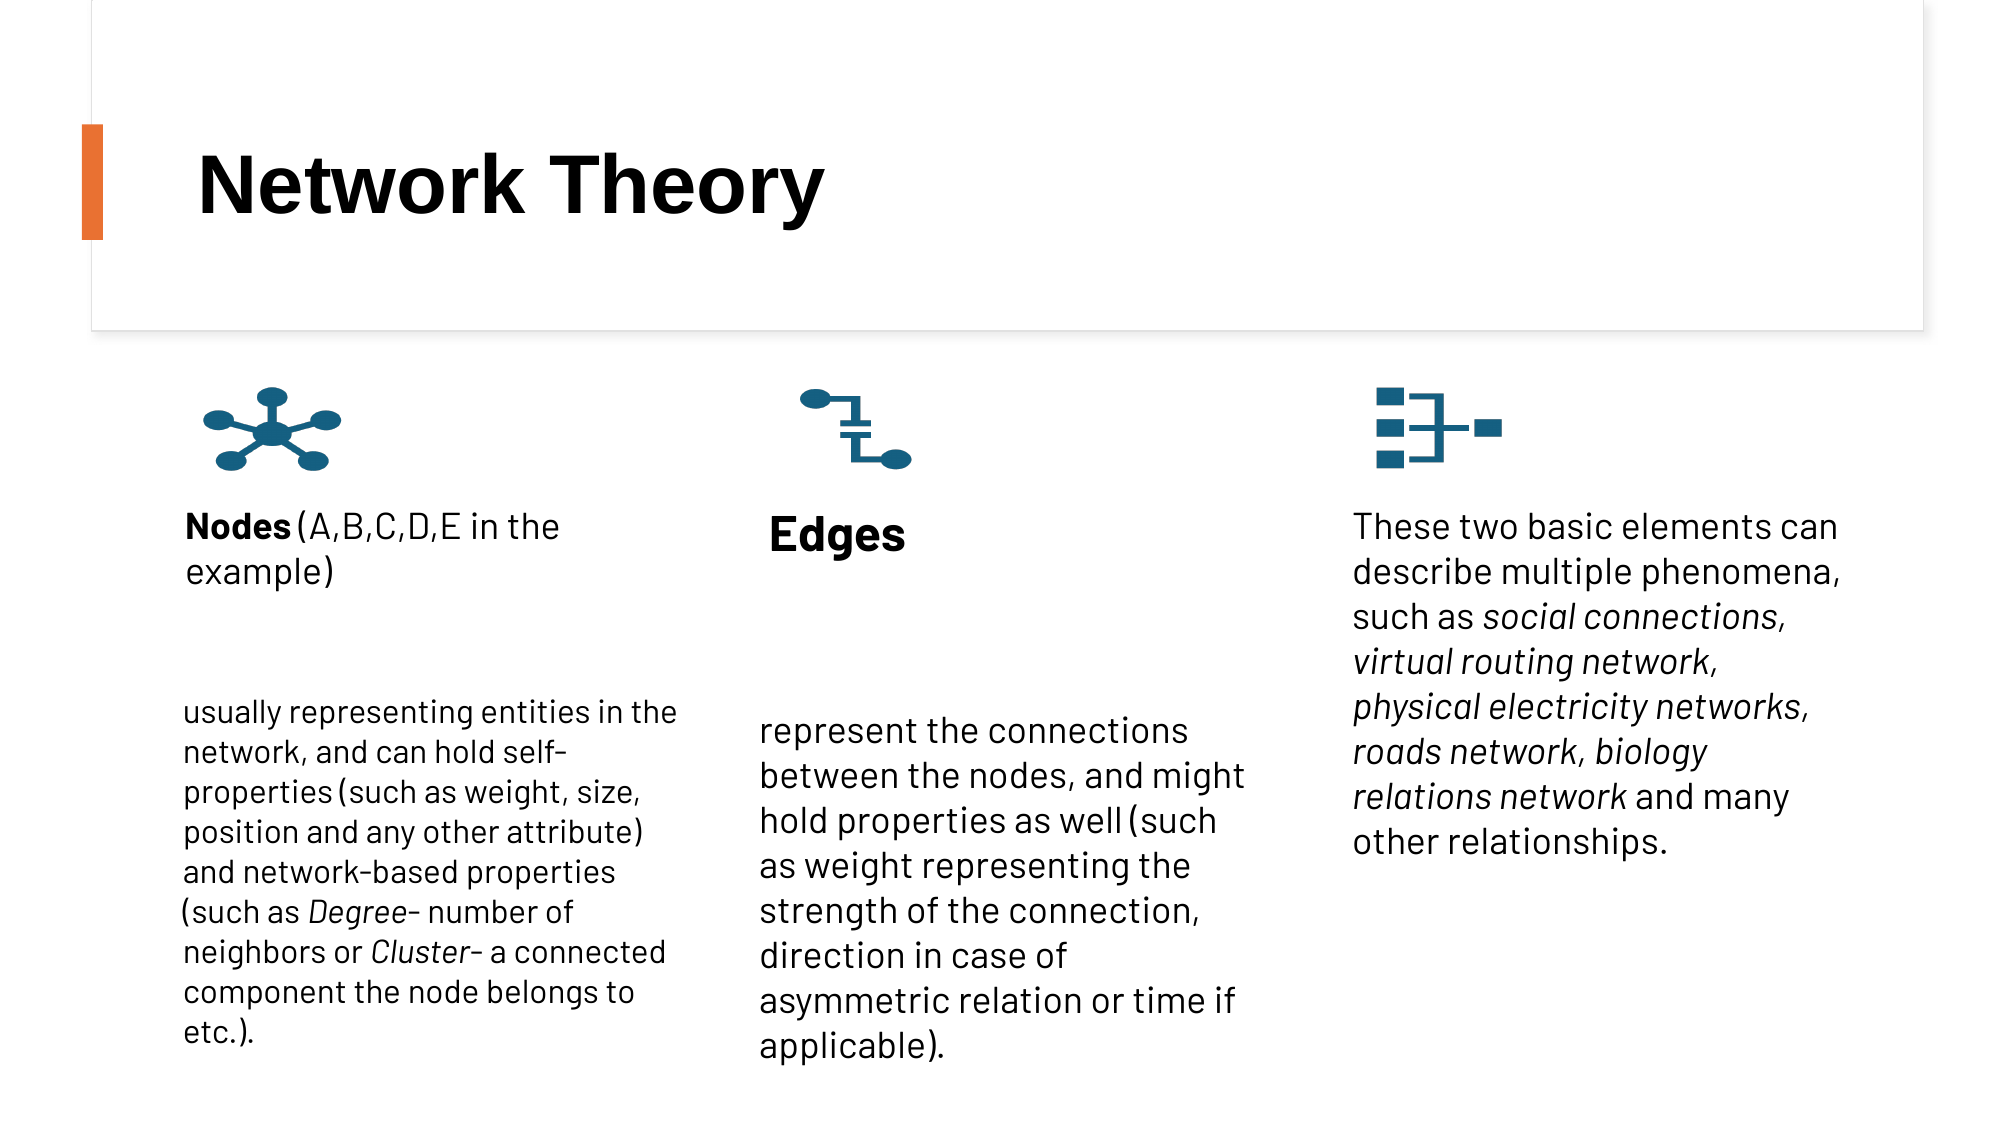

# Network Theory

Nodes (A,B,C,D,E in the example)
usually representing entities in the network, and can hold self-properties (such as weight, size, position and any other attribute) and network-based properties (such as Degree- number of neighbors or Cluster- a connected component the node belongs to etc.).
Edges
represent the connections between the nodes, and might hold properties as well (such as weight representing the strength of the connection, direction in case of asymmetric relation or time if applicable).
These two basic elements can describe multiple phenomena, such as social connections, virtual routing network, physical electricity networks, roads network, biology relations network and many other relationships.